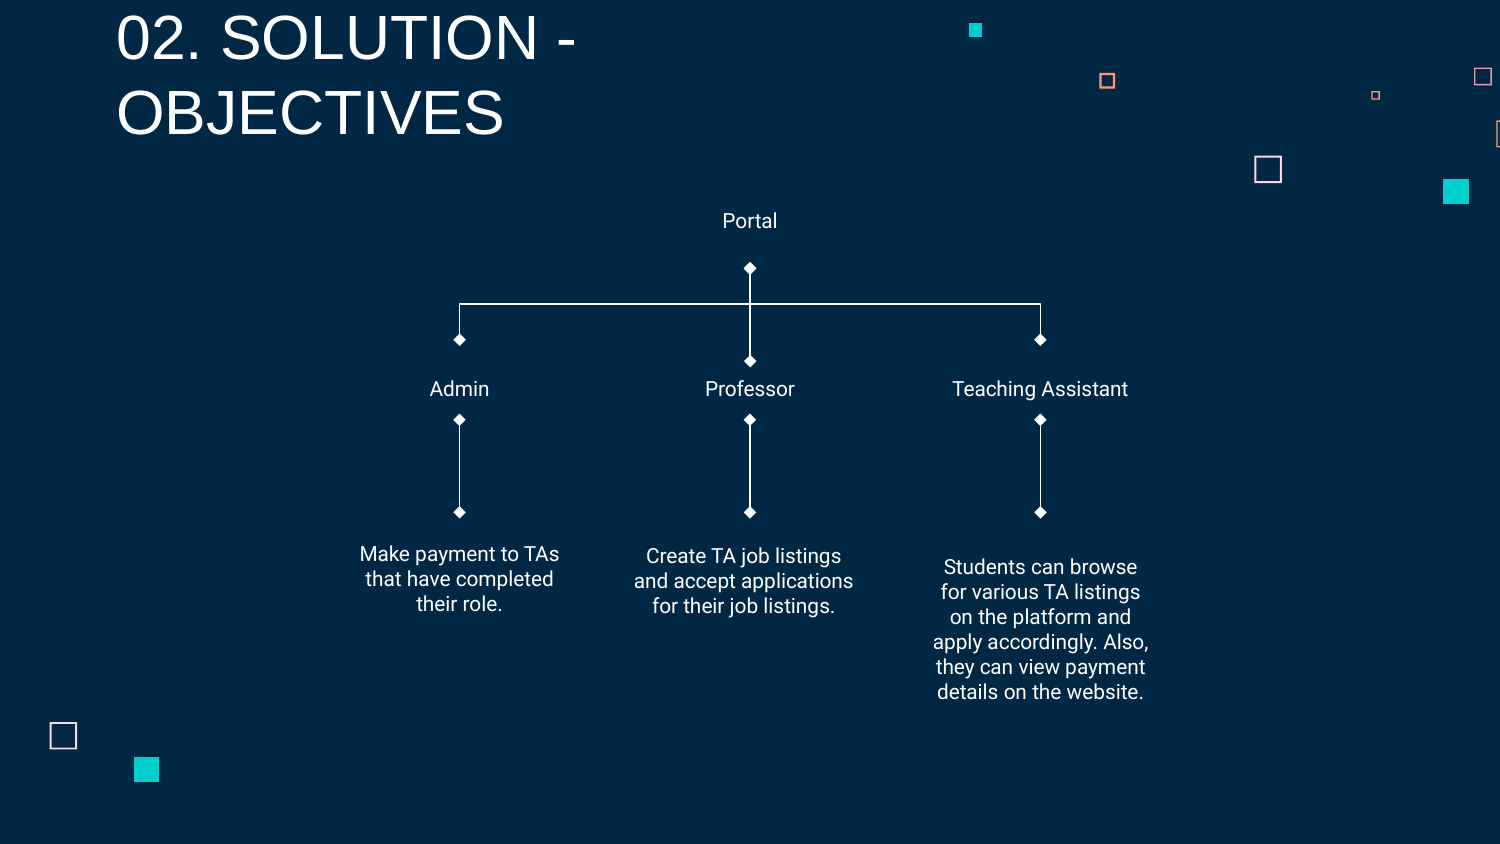

02. SOLUTION - OBJECTIVES
Portal
Admin
Professor
Teaching Assistant
Make payment to TAs that have completed their role.
Students can browse for various TA listings on the platform and apply accordingly. Also, they can view payment details on the website.
Create TA job listings and accept applications for their job listings.